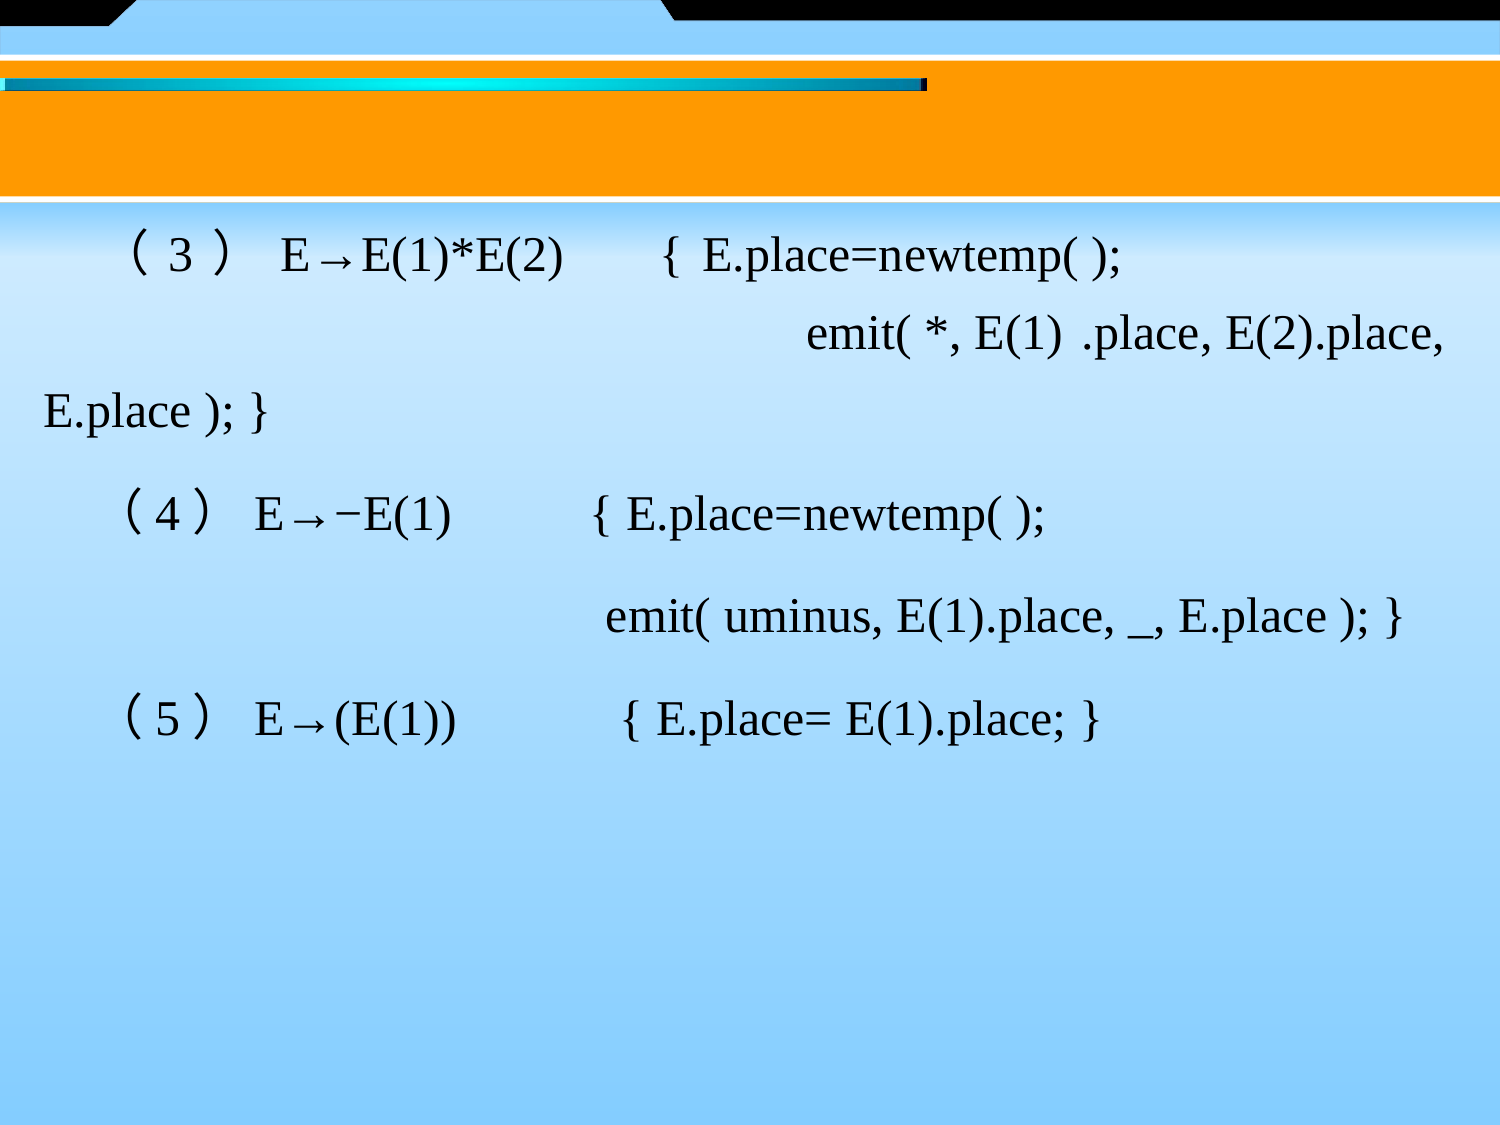

（3）E→E(1)*E(2)     { E.place=newtemp( );				                                 emit( *, E(1) .place, E(2).place, E.place ); }
　（4）E→−E(1)           { E.place=newtemp( );
			         emit( uminus, E(1).place, _, E.place ); }
　（5）E→(E(1))             { E.place= E(1).place; }